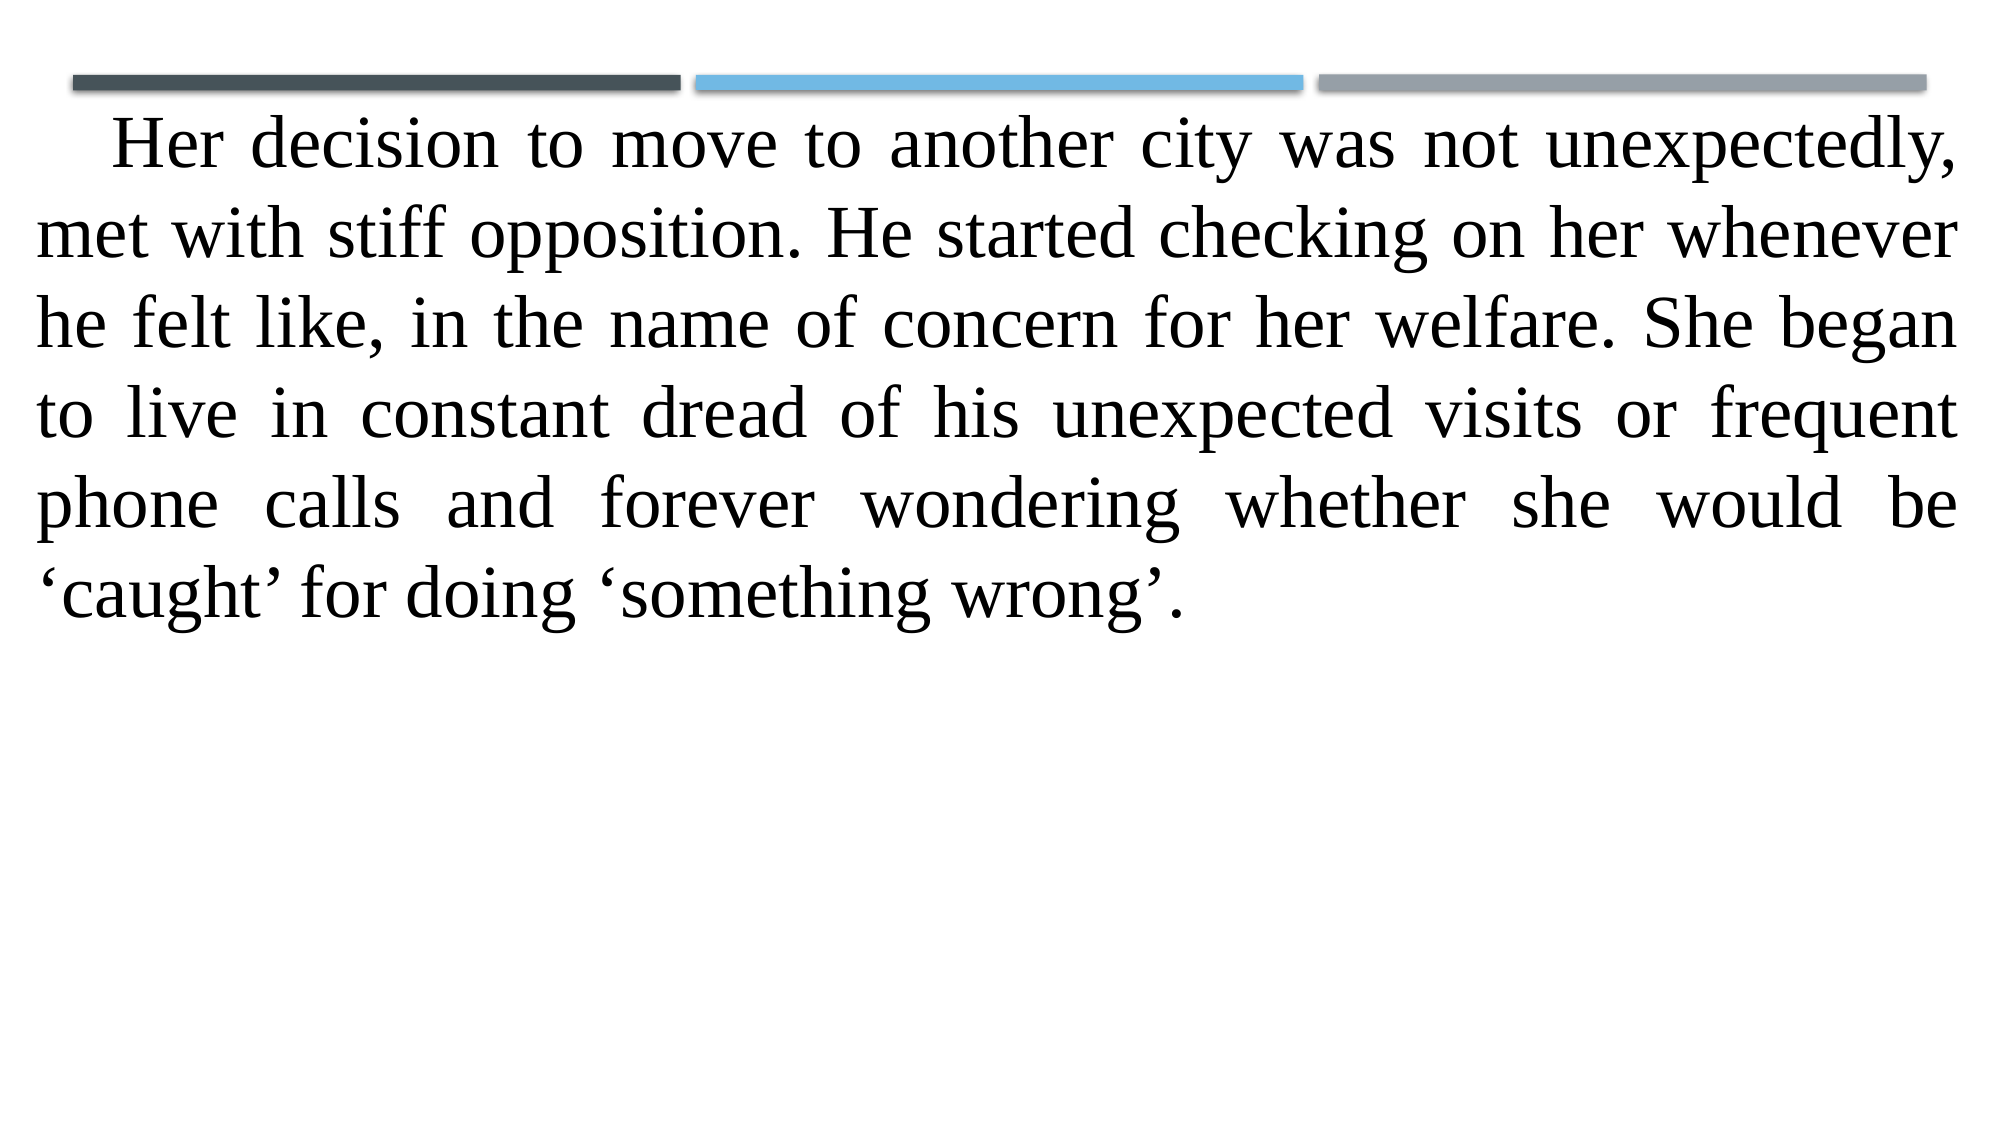

Her decision to move to another city was not unexpectedly, met with stiff opposition. He started checking on her whenever he felt like, in the name of concern for her welfare. She began to live in constant dread of his unexpected visits or frequent phone calls and forever wondering whether she would be ‘caught’ for doing ‘something wrong’.